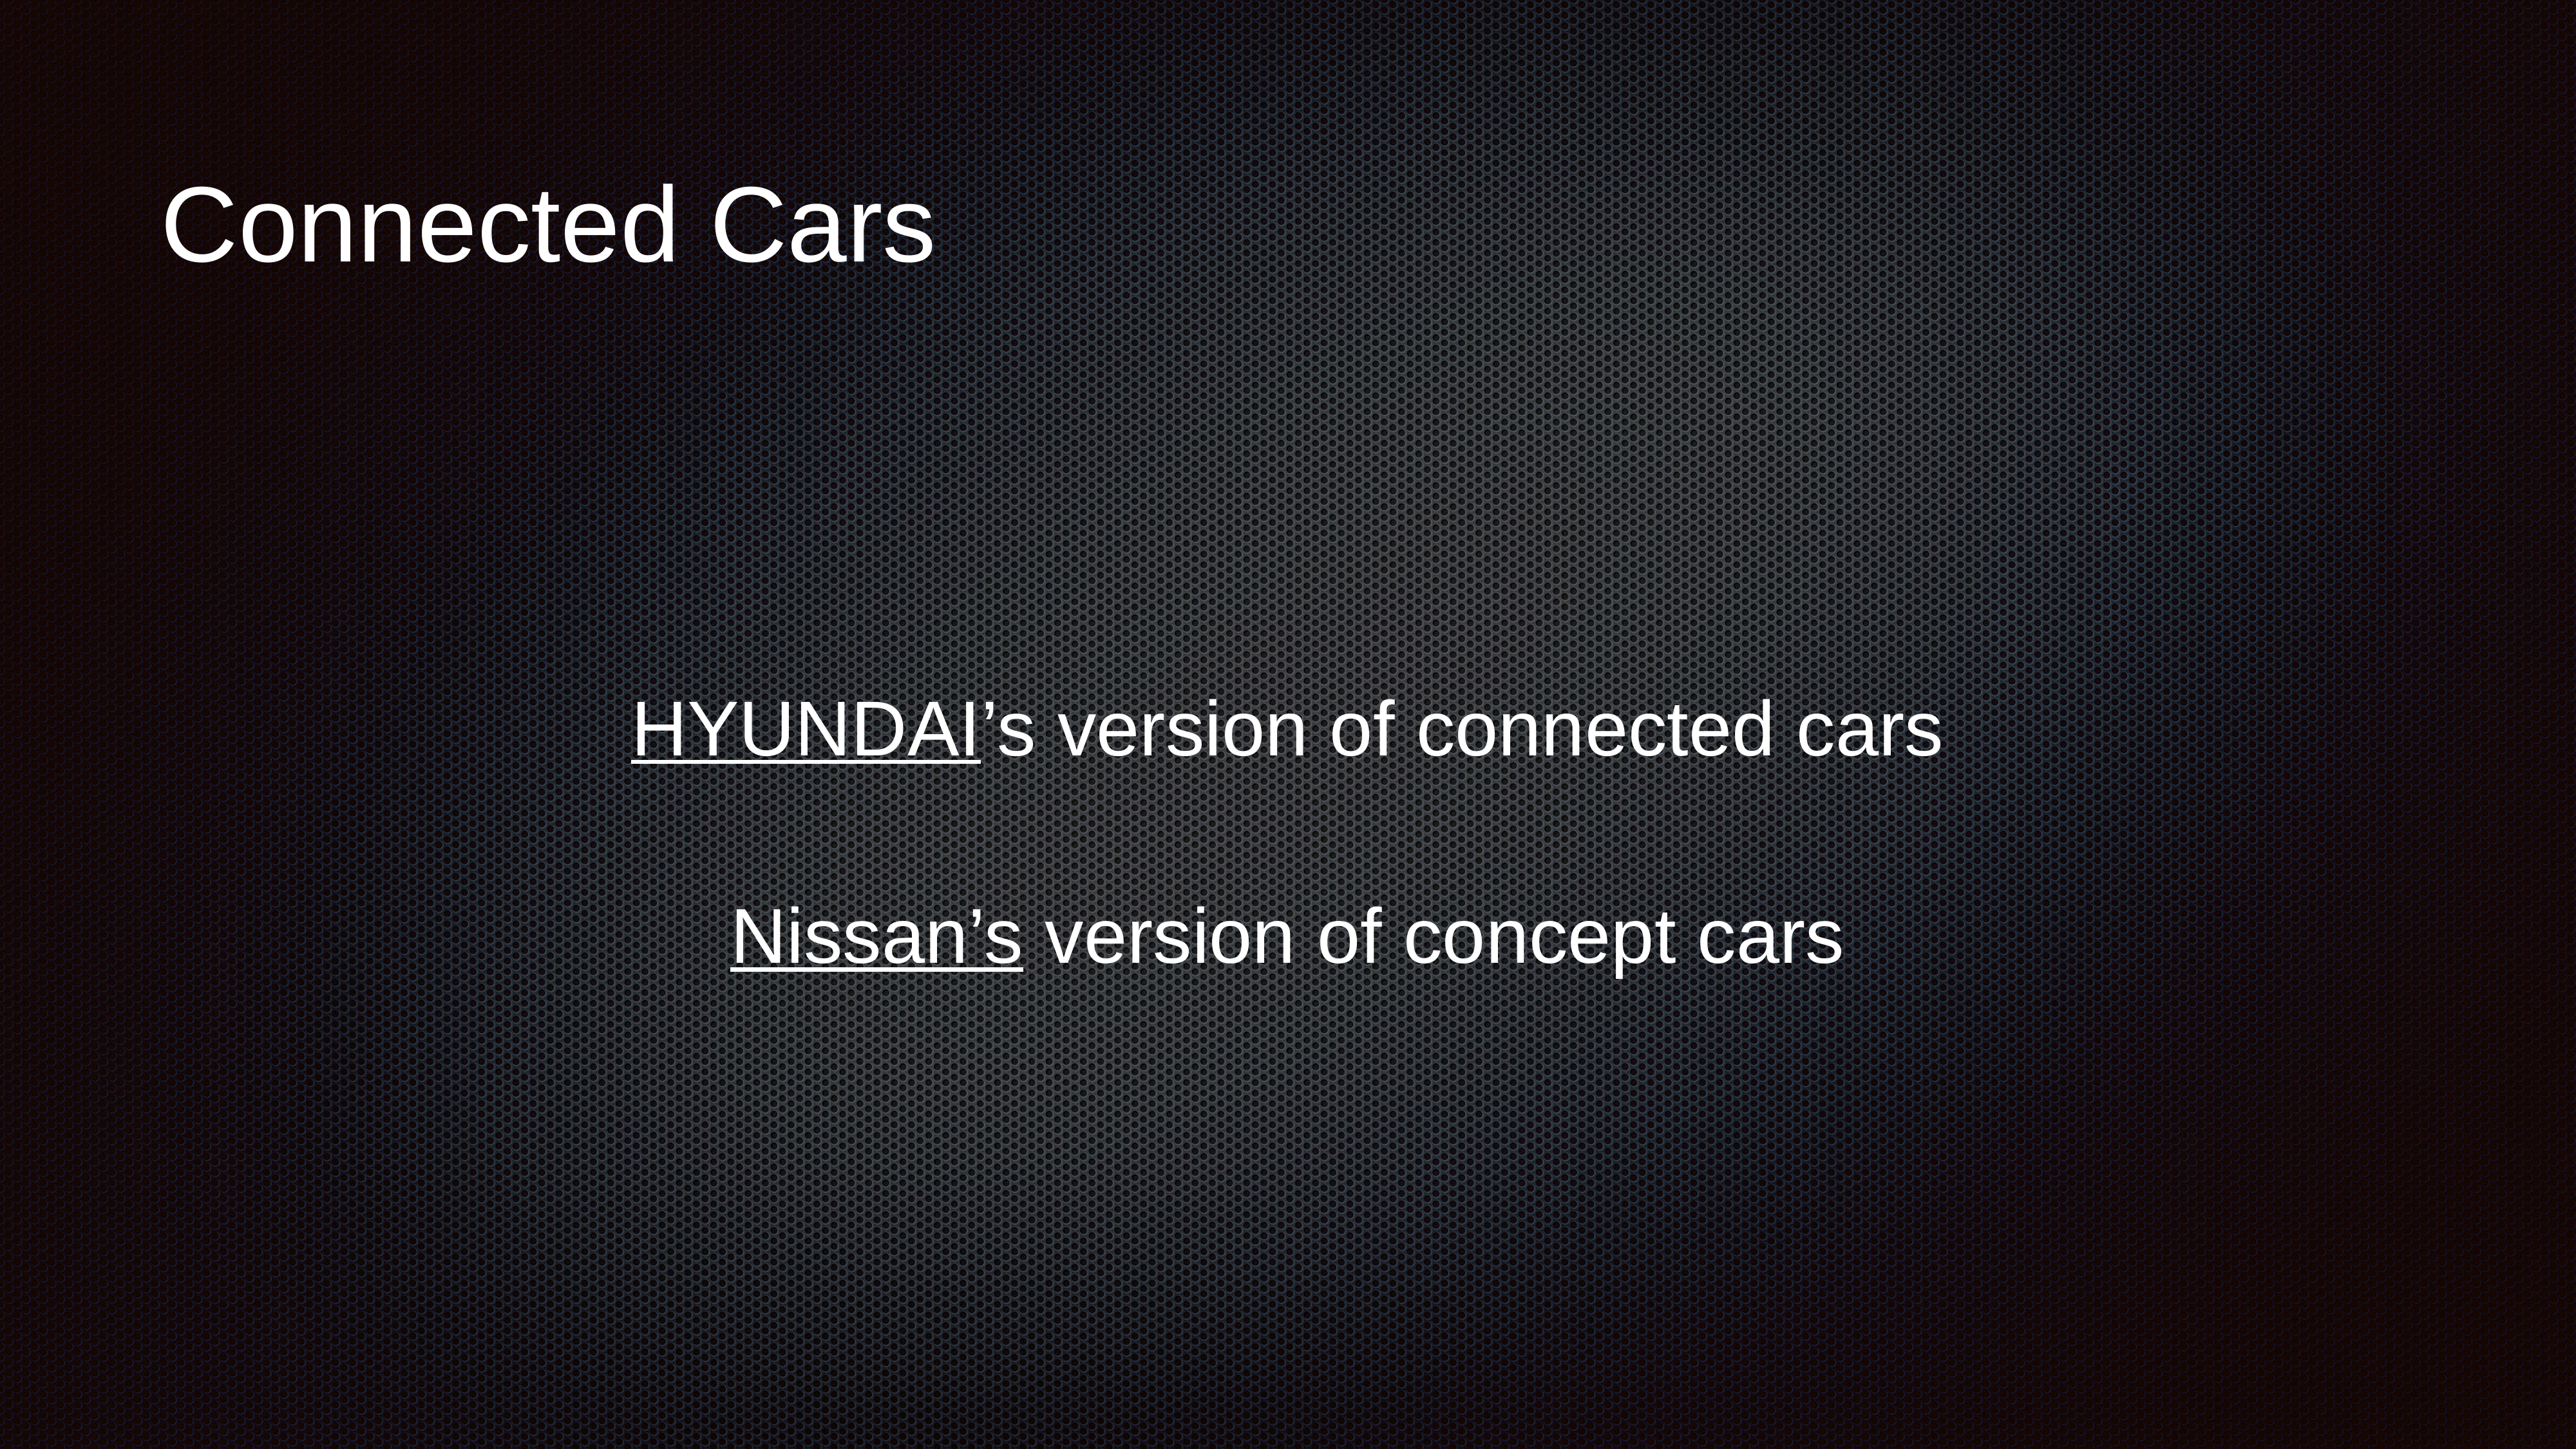

# Connected Cars
HYUNDAI’s version of connected cars
Nissan’s version of concept cars